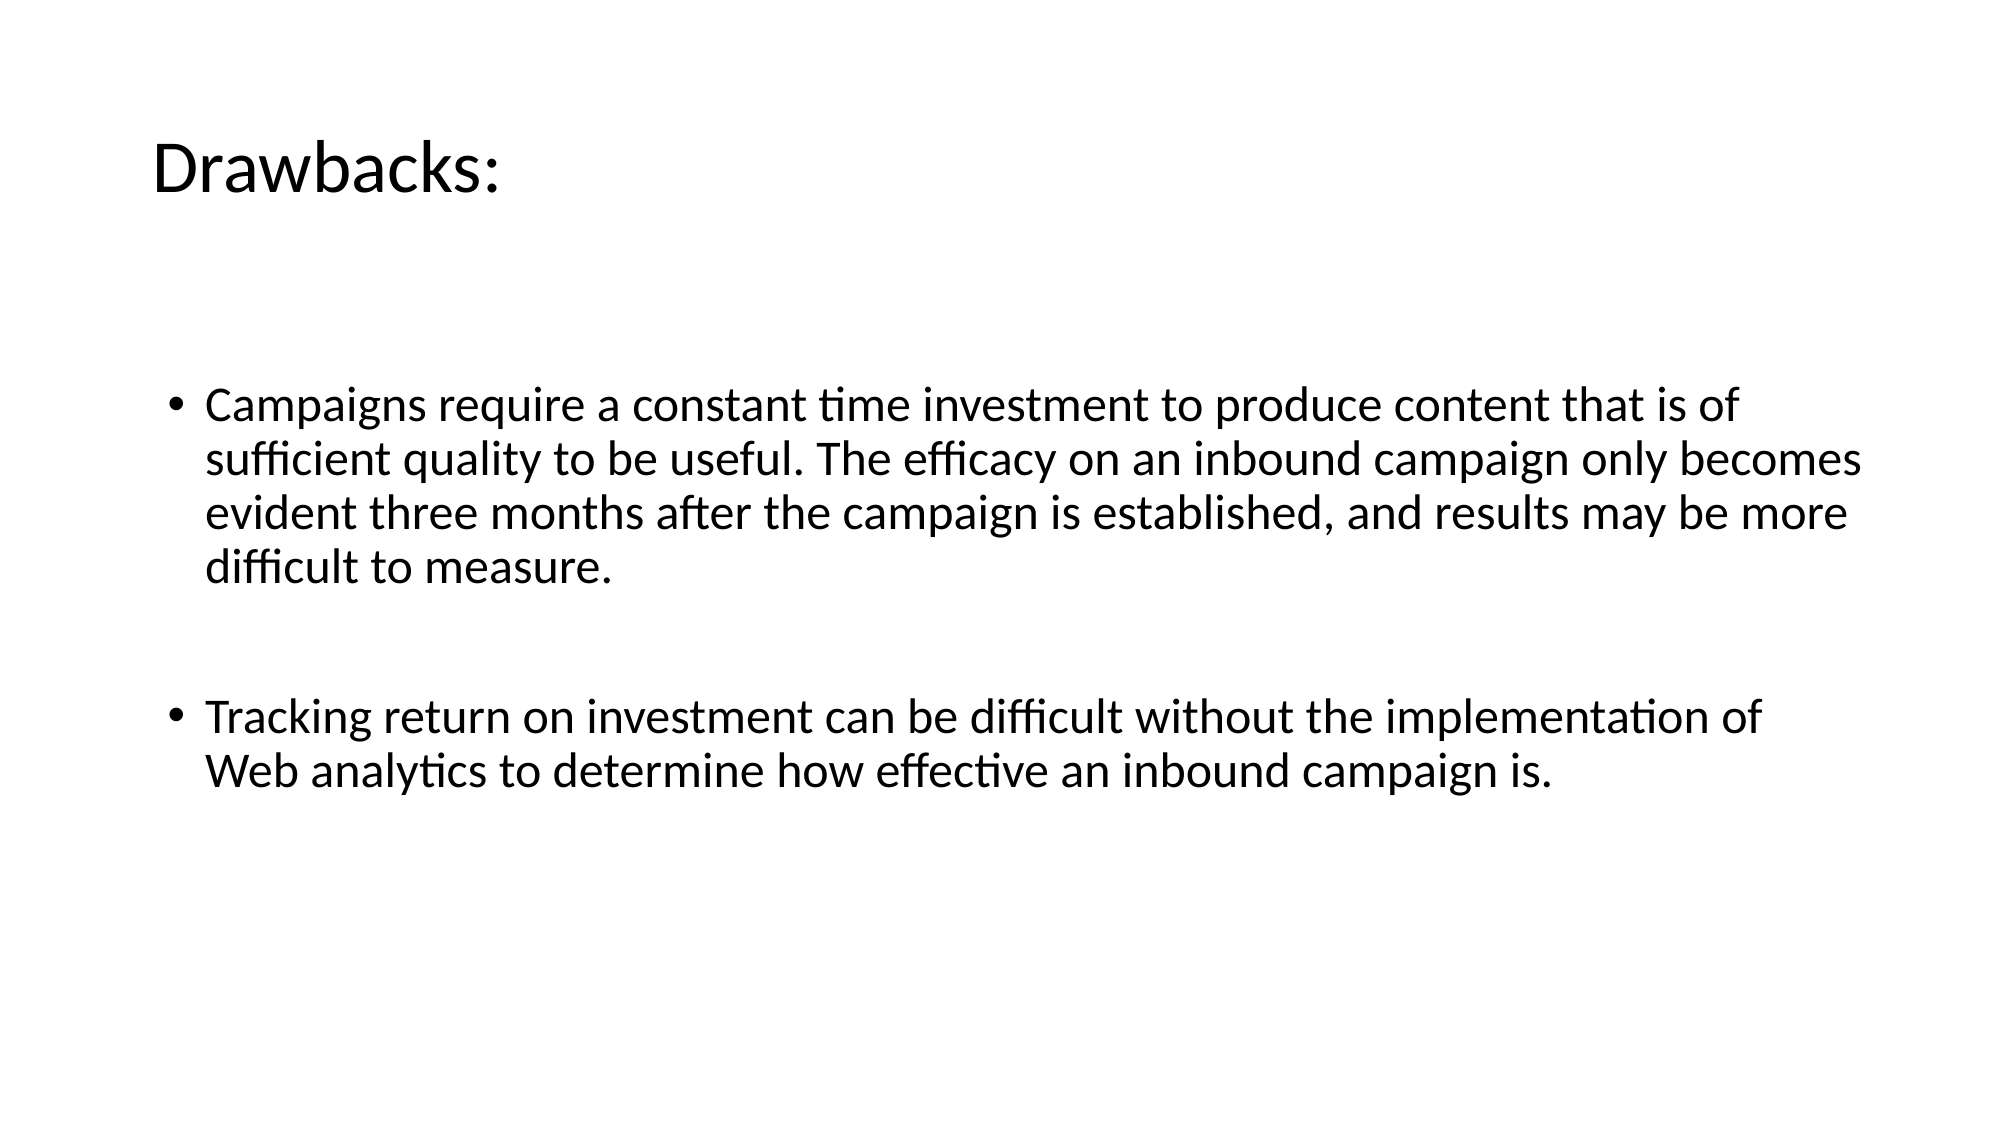

# Drawbacks:
Campaigns require a constant time investment to produce content that is of sufficient quality to be useful. The efficacy on an inbound campaign only becomes evident three months after the campaign is established, and results may be more difficult to measure.

Tracking return on investment can be difficult without the implementation of Web analytics to determine how effective an inbound campaign is.